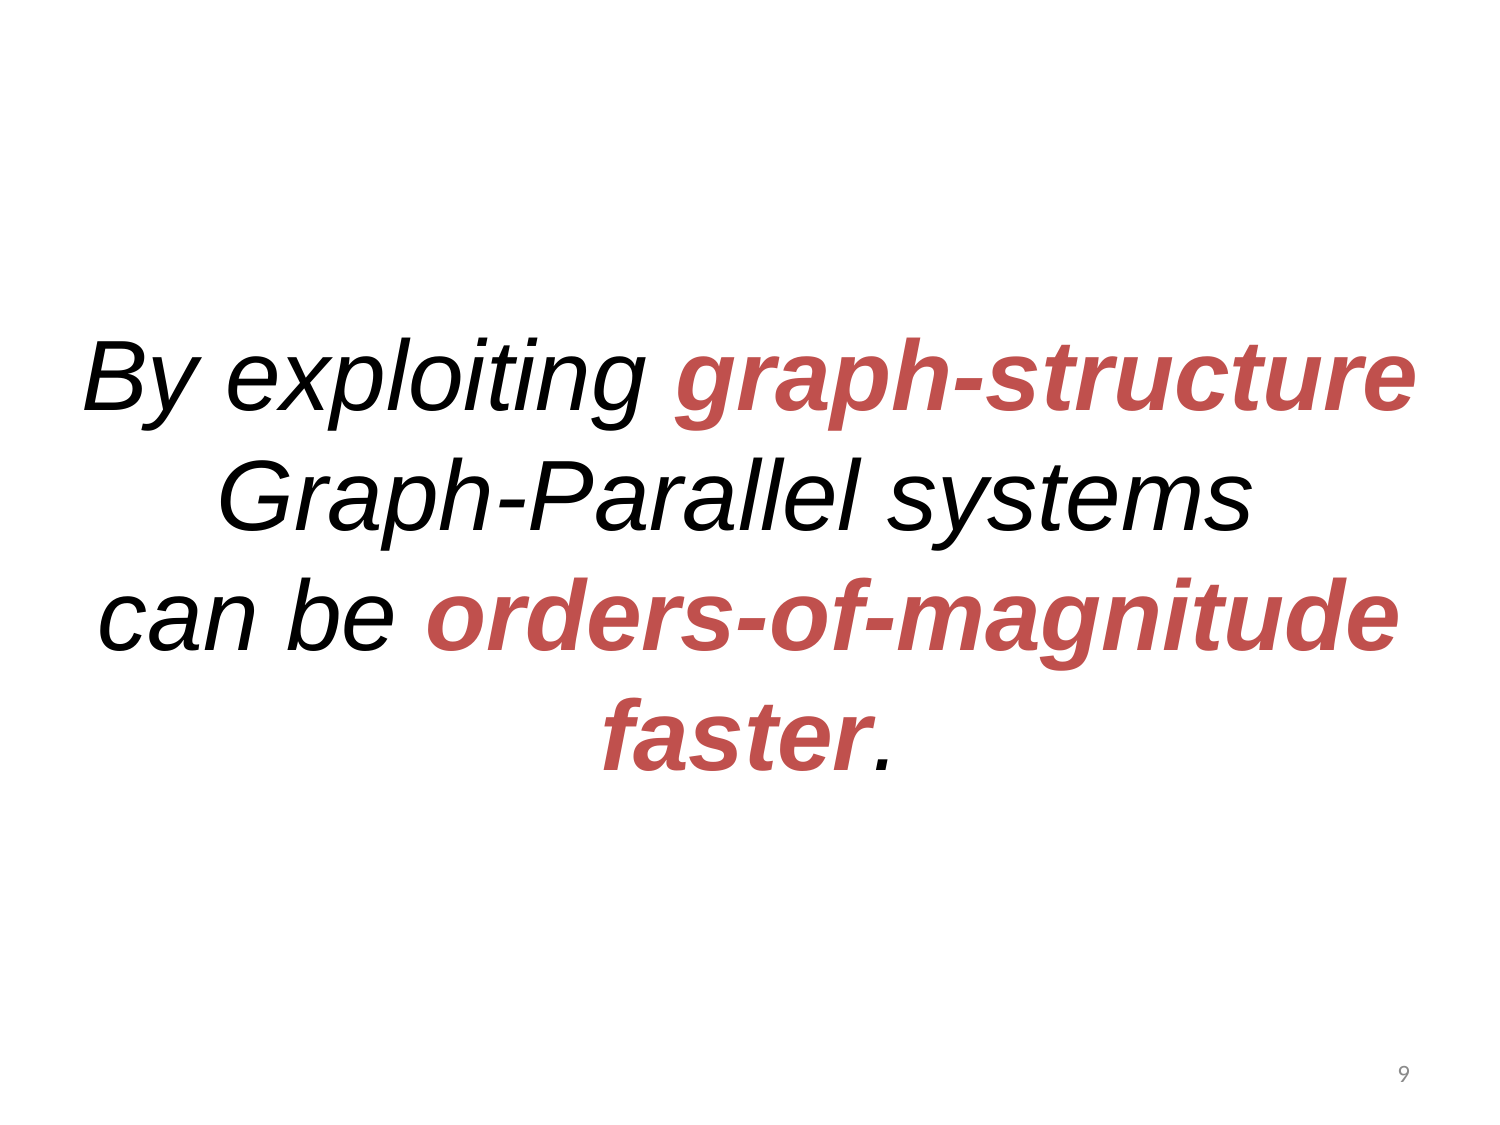

# By exploiting graph-structure Graph-Parallel systems can be orders-of-magnitude faster.
9